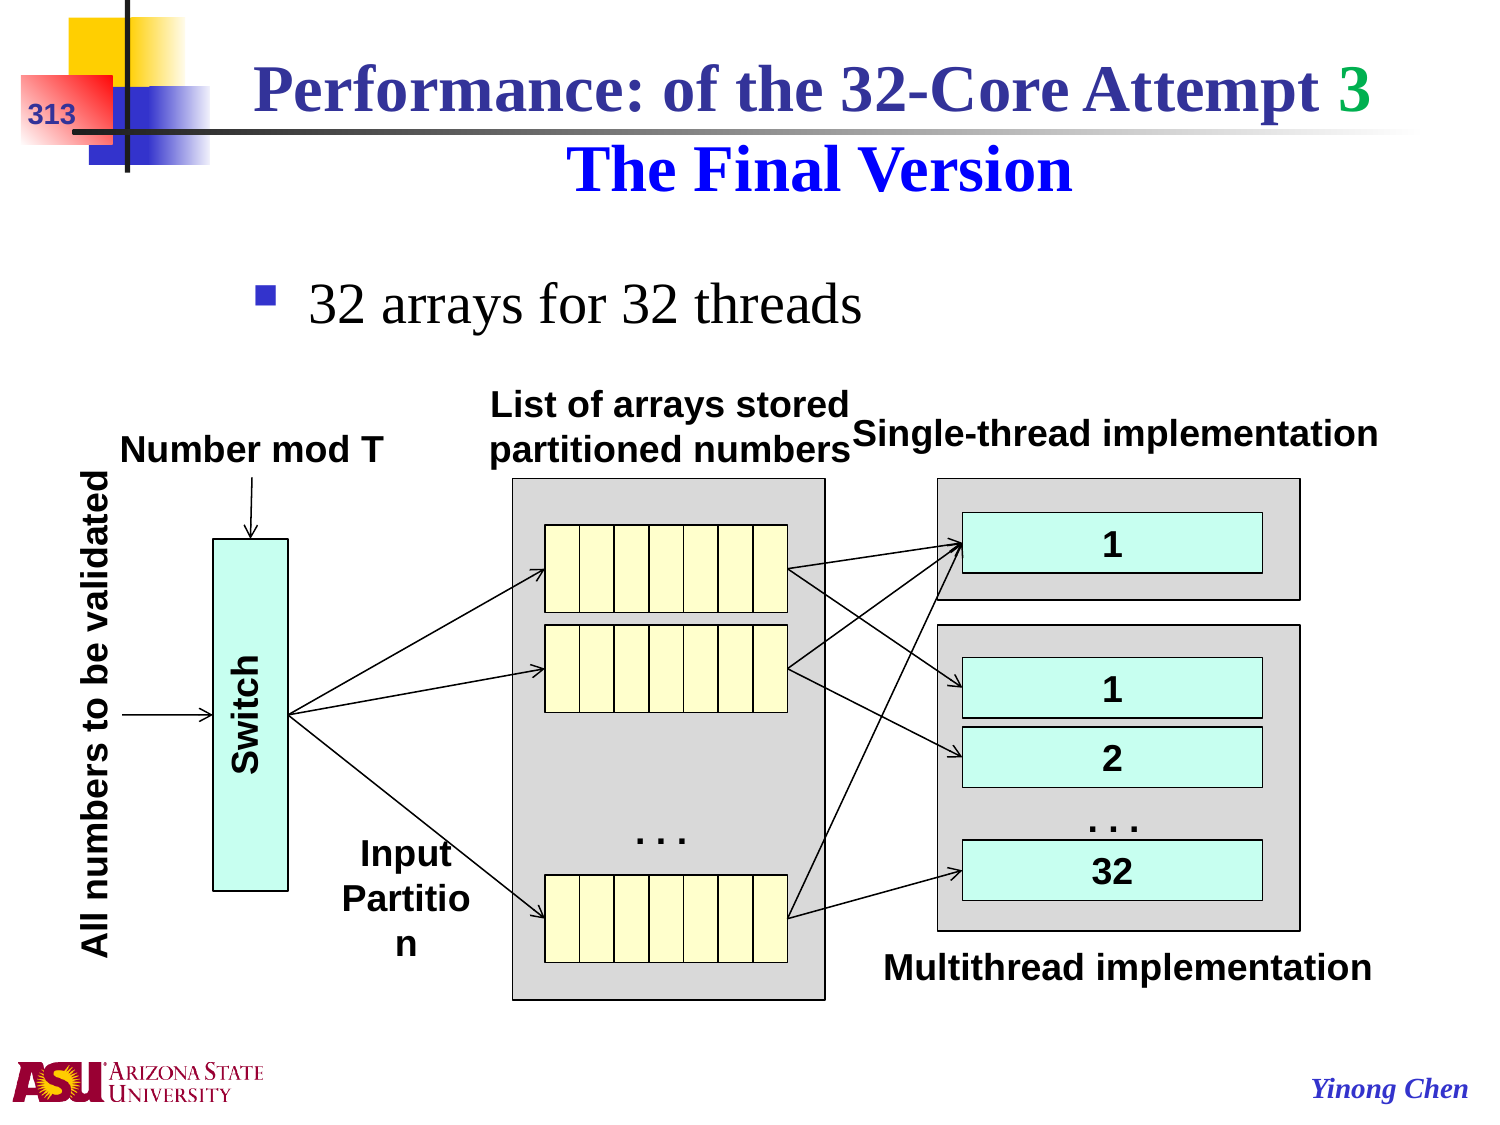

# Performance: of the 32-Core Attempt 3 The Final Version
313
32 arrays for 32 threads
List of arrays stored
partitioned numbers
Single-thread implementation
Number mod T

1

1
2
. . .
32
Switch
All numbers to be validated
. . .
Input Partition

Multithread implementation